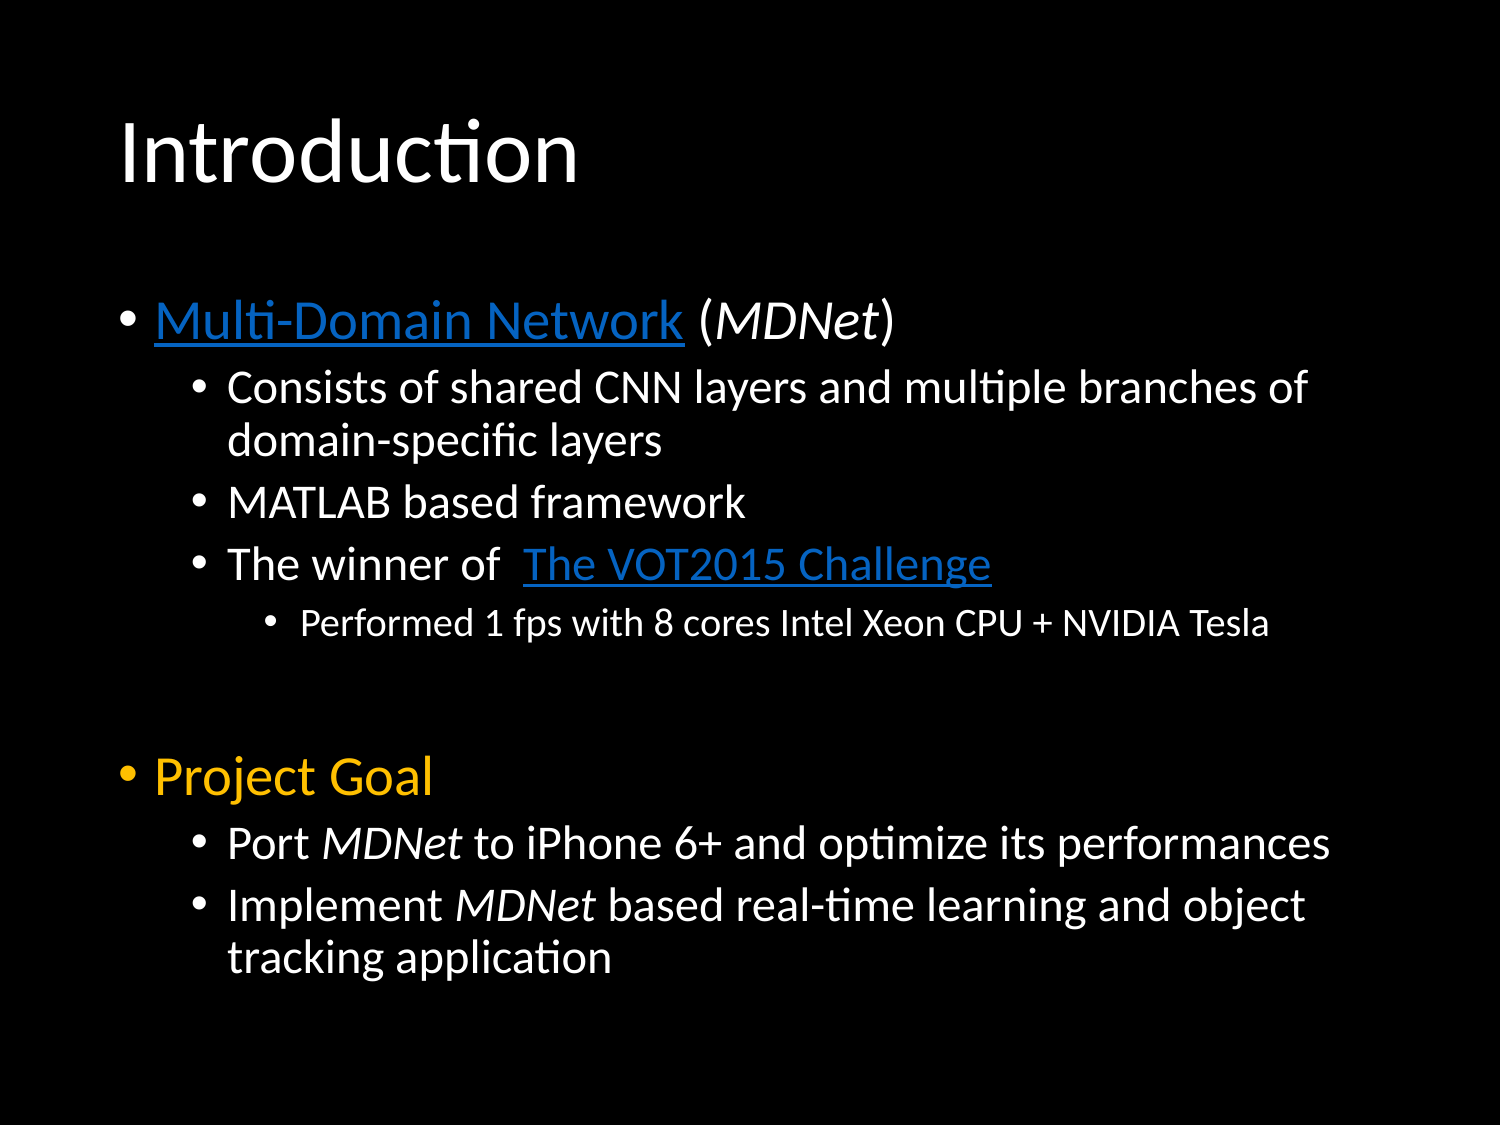

# Introduction
Multi-Domain Network (MDNet)
Consists of shared CNN layers and multiple branches of domain-specific layers
MATLAB based framework
The winner of  The VOT2015 Challenge
Performed 1 fps with 8 cores Intel Xeon CPU + NVIDIA Tesla

Project Goal
Port MDNet to iPhone 6+ and optimize its performances
Implement MDNet based real-time learning and object tracking application